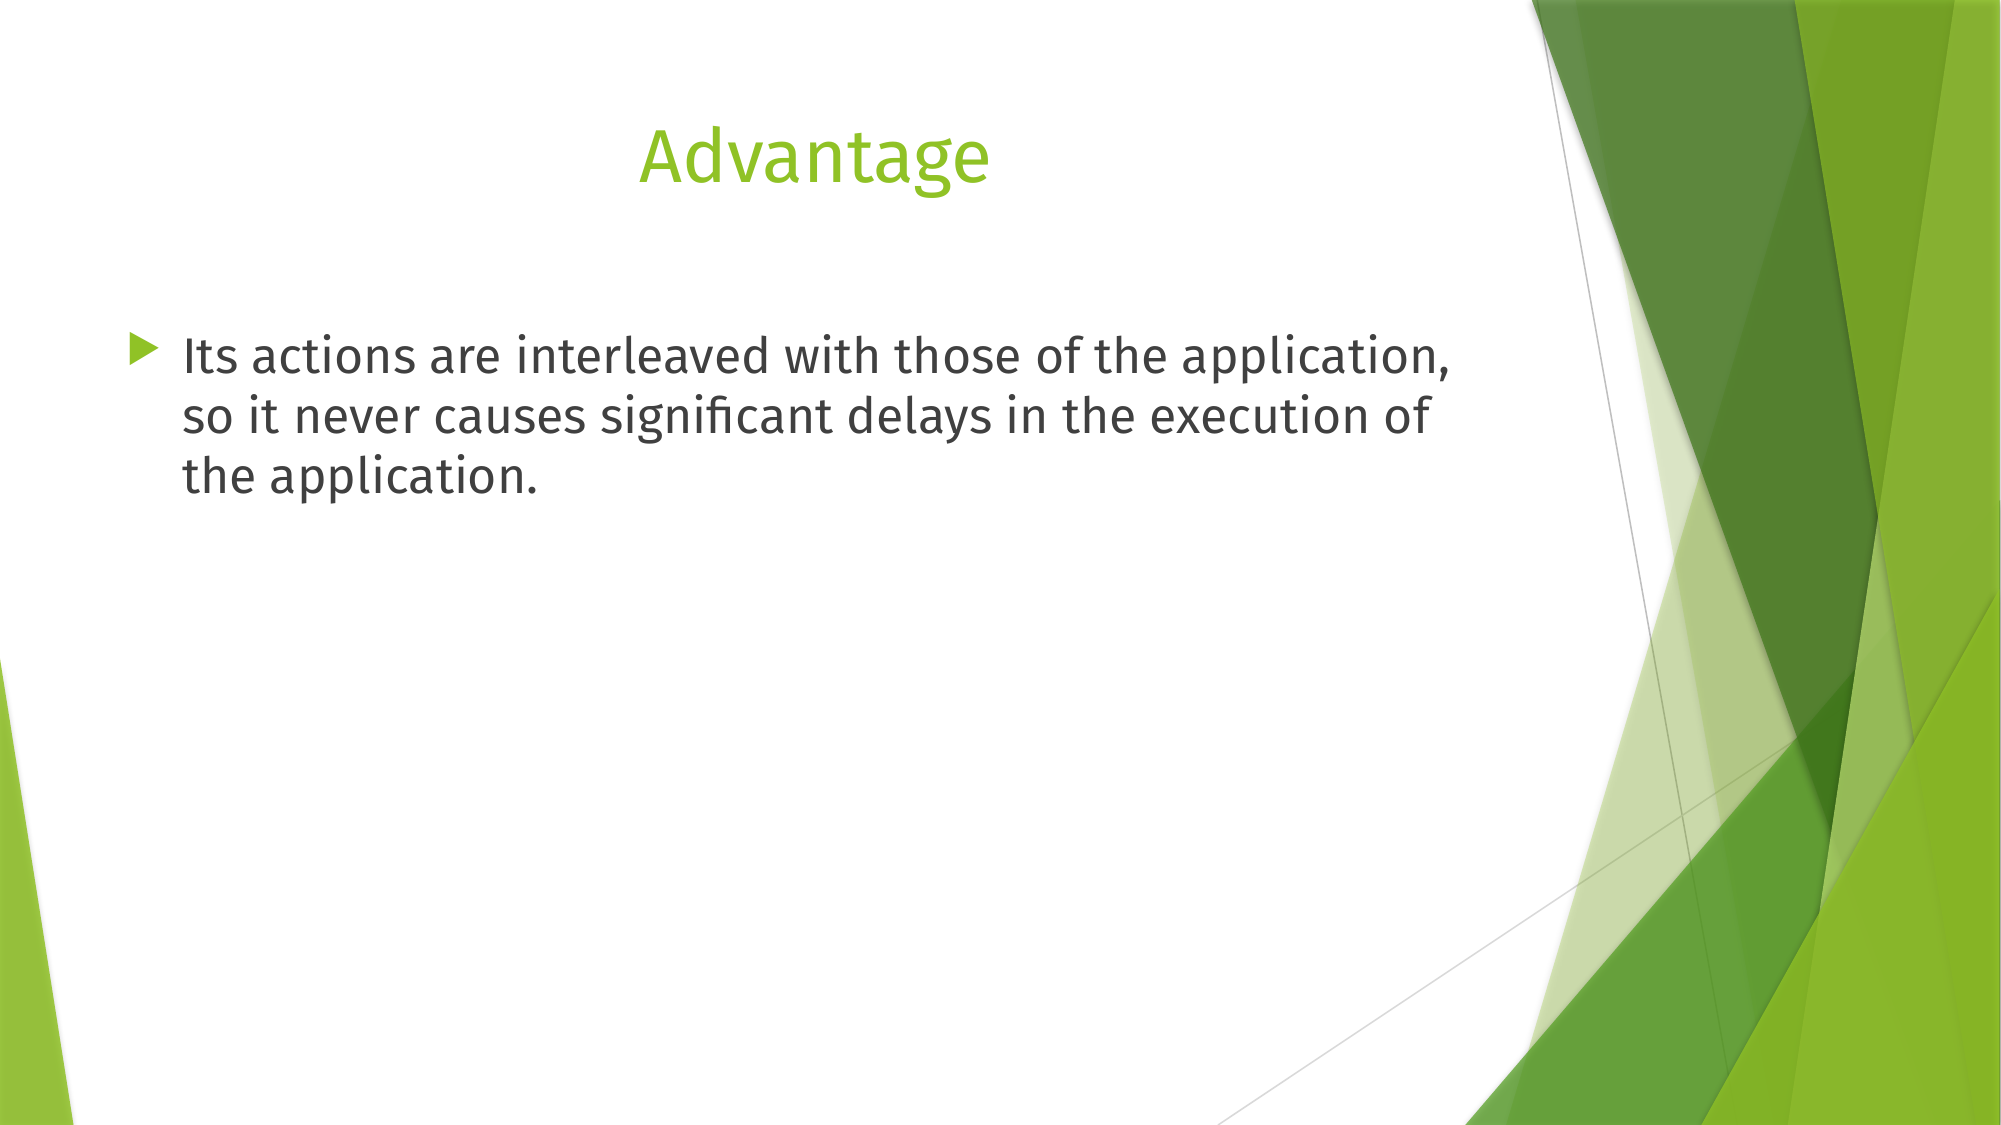

# Advantage
Its actions are interleaved with those of the application, so it never causes significant delays in the execution of the application.